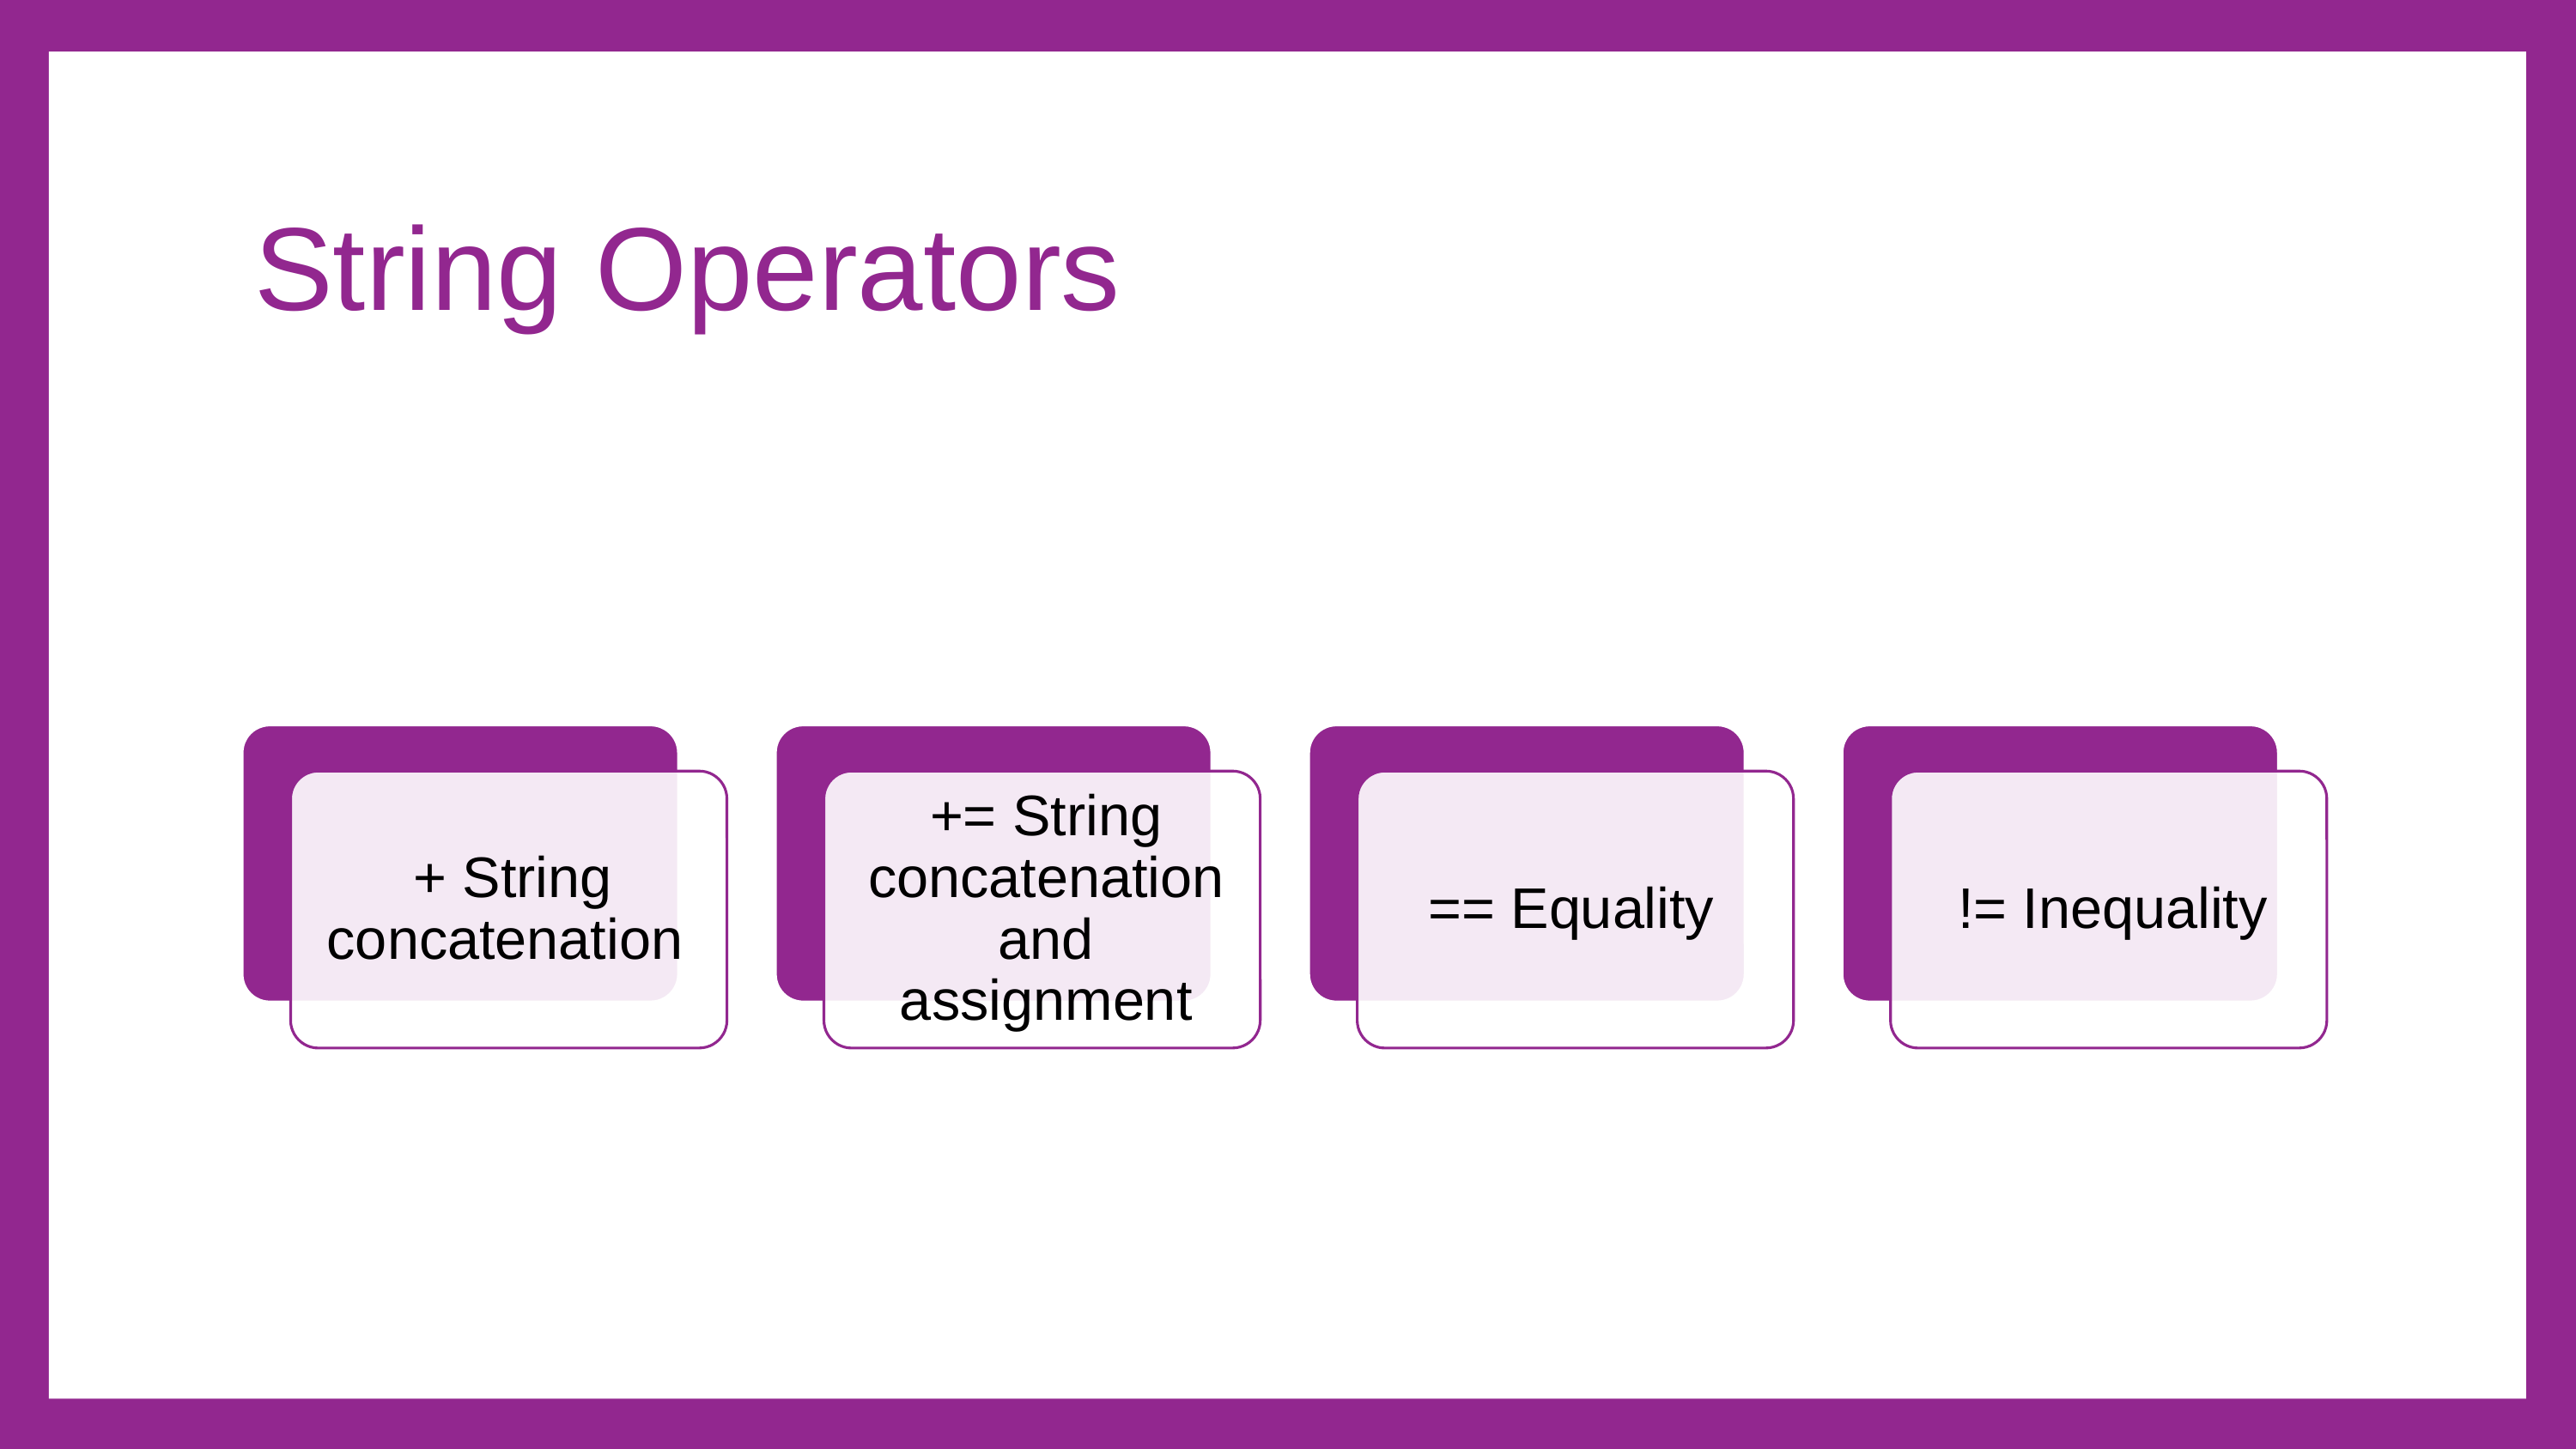

# String Operators
+ String concatenation
+= String concatenation and assignment
== Equality
!= Inequality